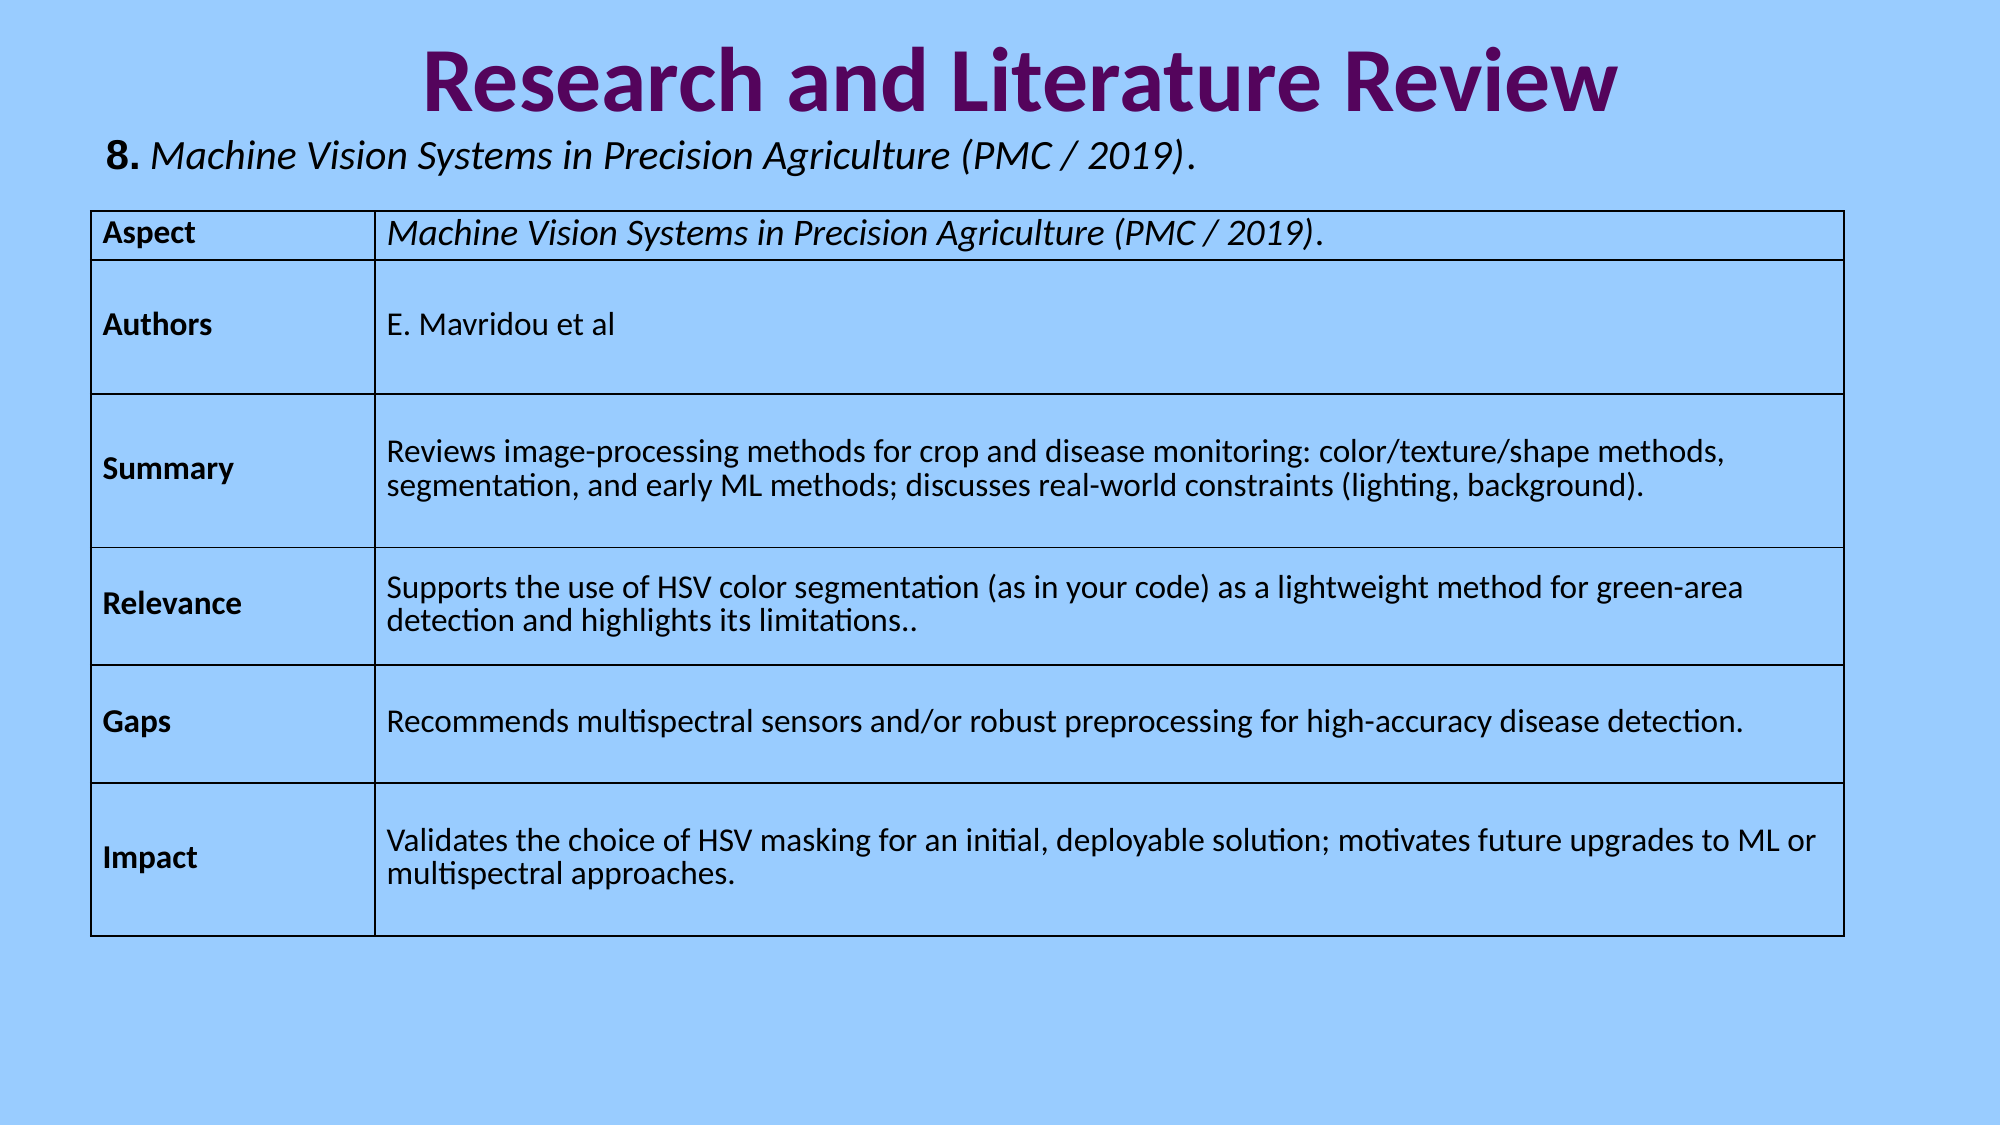

# Research and Literature Review
8. Machine Vision Systems in Precision Agriculture (PMC / 2019).

| Aspect | Machine Vision Systems in Precision Agriculture (PMC / 2019). |
| --- | --- |
| Authors | E. Mavridou et al |
| Summary | Reviews image-processing methods for crop and disease monitoring: color/texture/shape methods, segmentation, and early ML methods; discusses real-world constraints (lighting, background). |
| Relevance | Supports the use of HSV color segmentation (as in your code) as a lightweight method for green-area detection and highlights its limitations.. |
| Gaps | Recommends multispectral sensors and/or robust preprocessing for high-accuracy disease detection. |
| Impact | Validates the choice of HSV masking for an initial, deployable solution; motivates future upgrades to ML or multispectral approaches. |